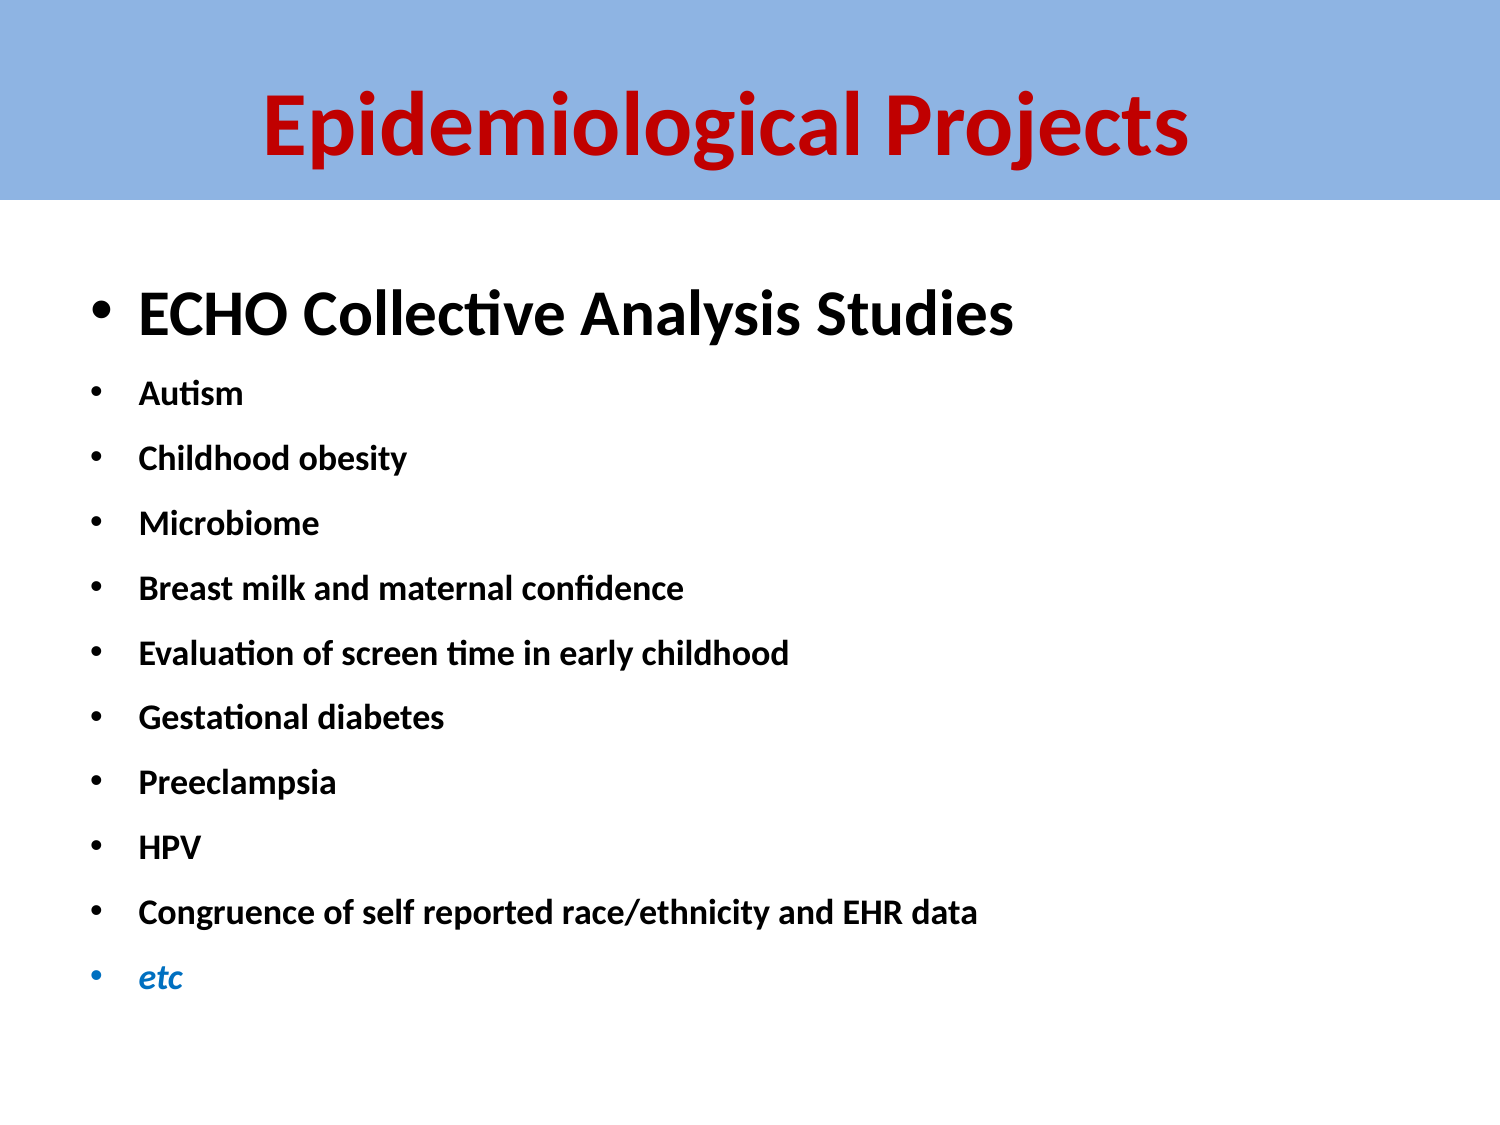

# Epidemiological Projects
ECHO Collective Analysis Studies
Autism
Childhood obesity
Microbiome
Breast milk and maternal confidence
Evaluation of screen time in early childhood
Gestational diabetes
Preeclampsia
HPV
Congruence of self reported race/ethnicity and EHR data
etc